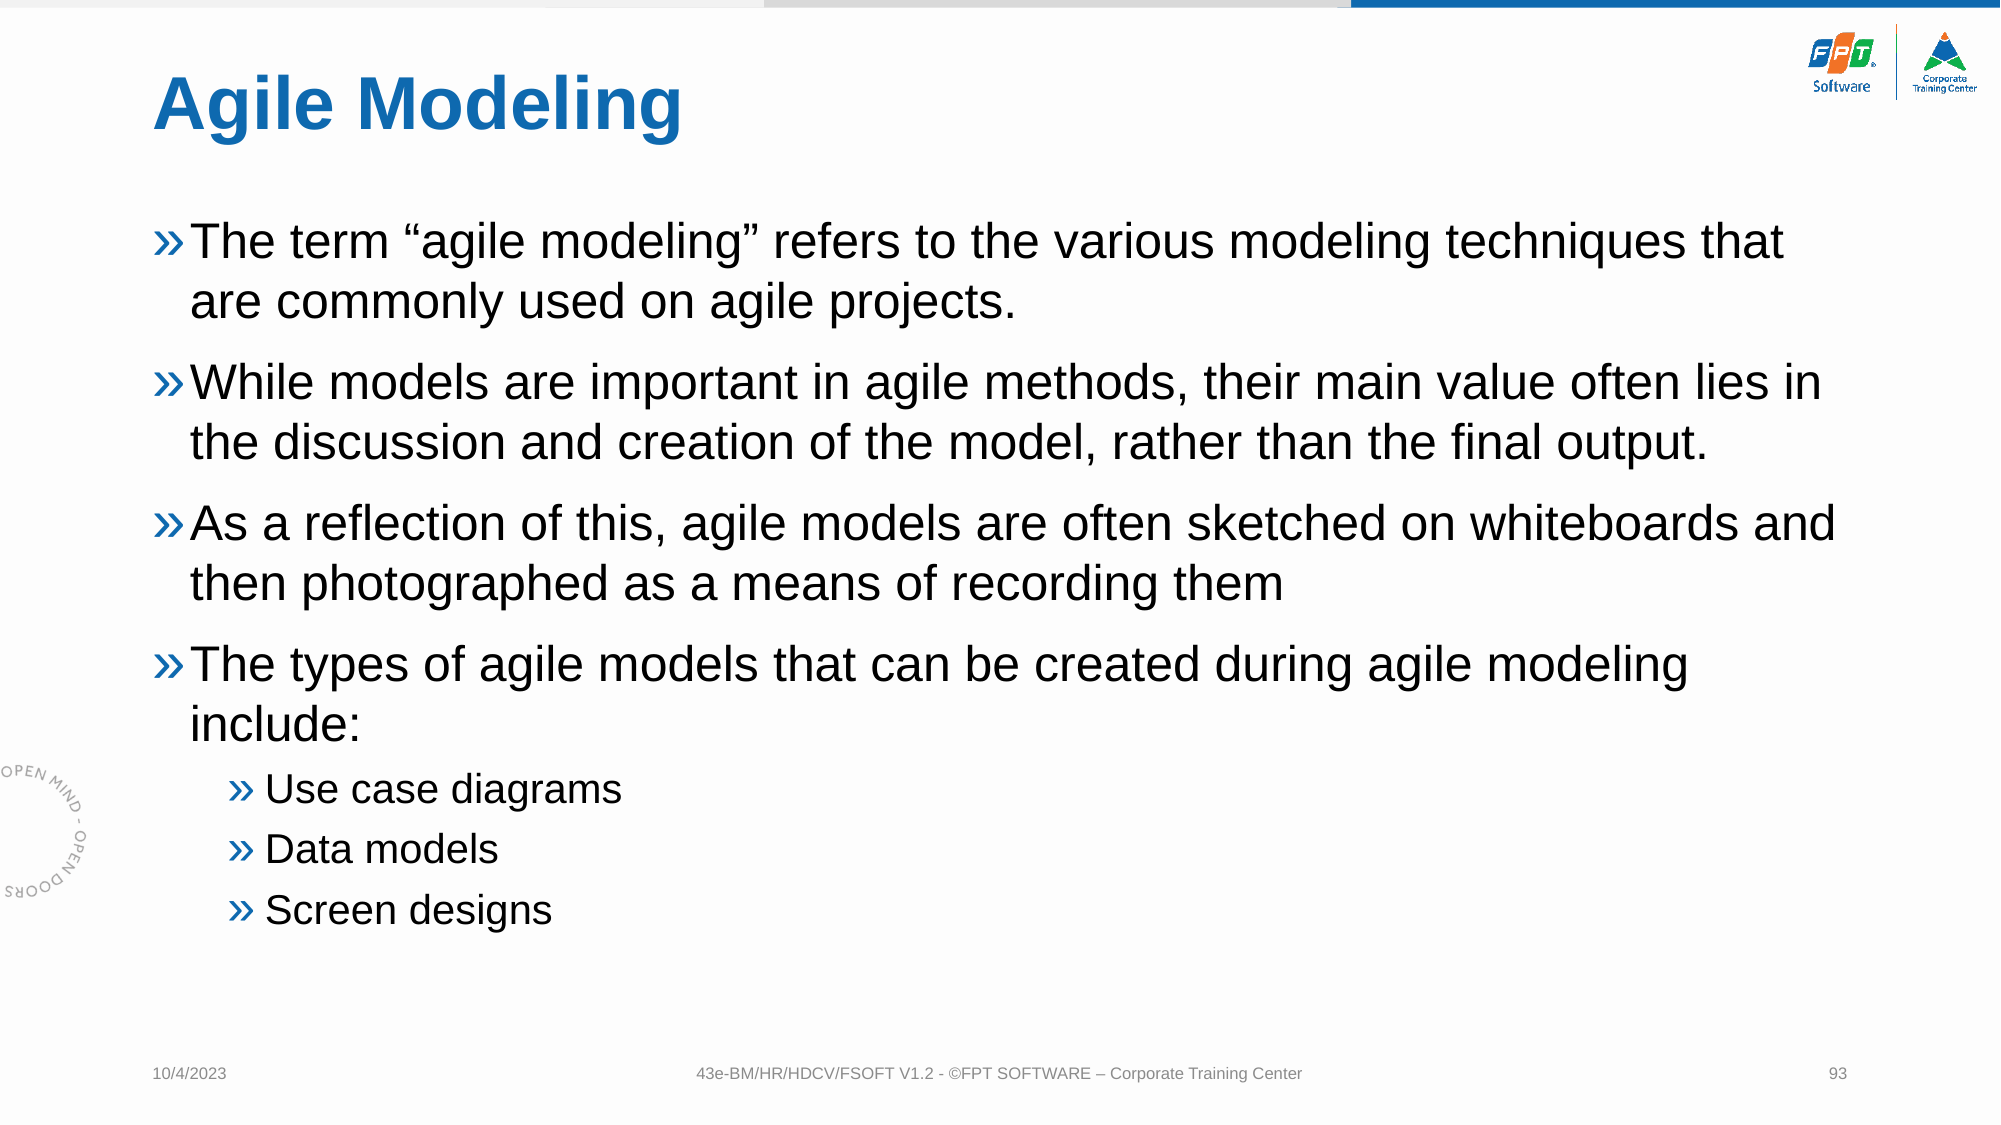

# Agile Modeling
The term “agile modeling” refers to the various modeling techniques that are commonly used on agile projects.
While models are important in agile methods, their main value often lies in the discussion and creation of the model, rather than the final output.
As a reflection of this, agile models are often sketched on whiteboards and then photographed as a means of recording them
The types of agile models that can be created during agile modeling include:
Use case diagrams
Data models
Screen designs
10/4/2023
43e-BM/HR/HDCV/FSOFT V1.2 - ©FPT SOFTWARE – Corporate Training Center
93